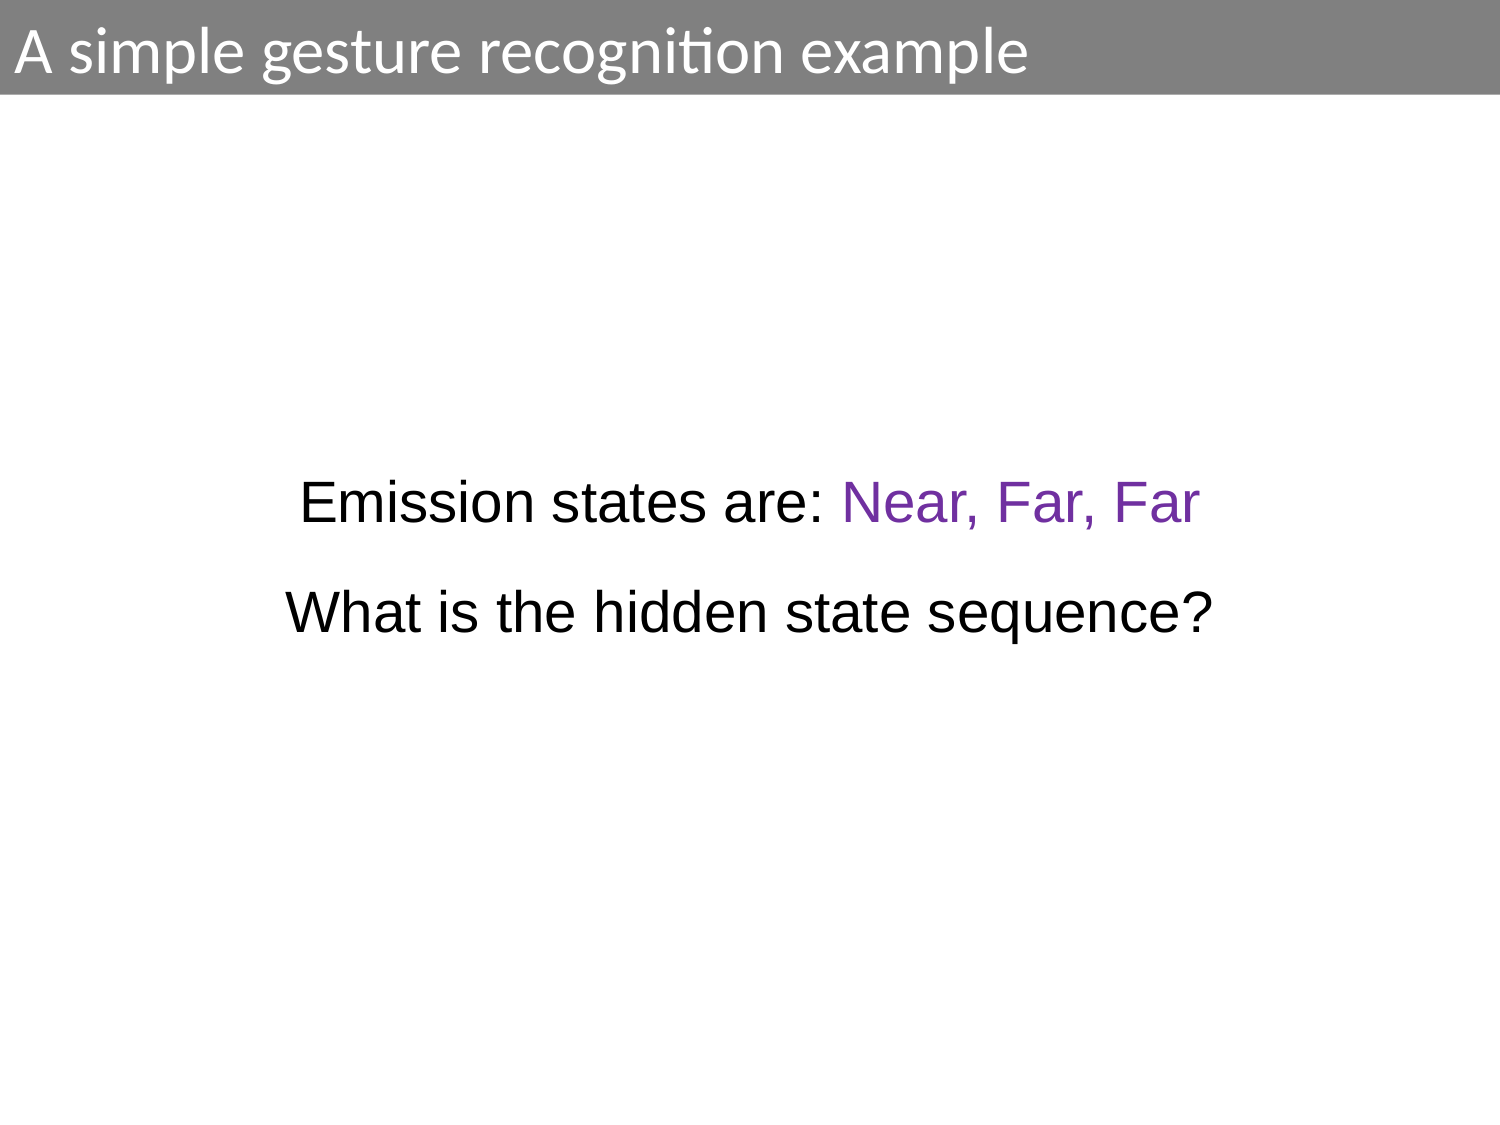

A simple gesture recognition example
Emission states are: Near, Far, Far
What is the hidden state sequence?